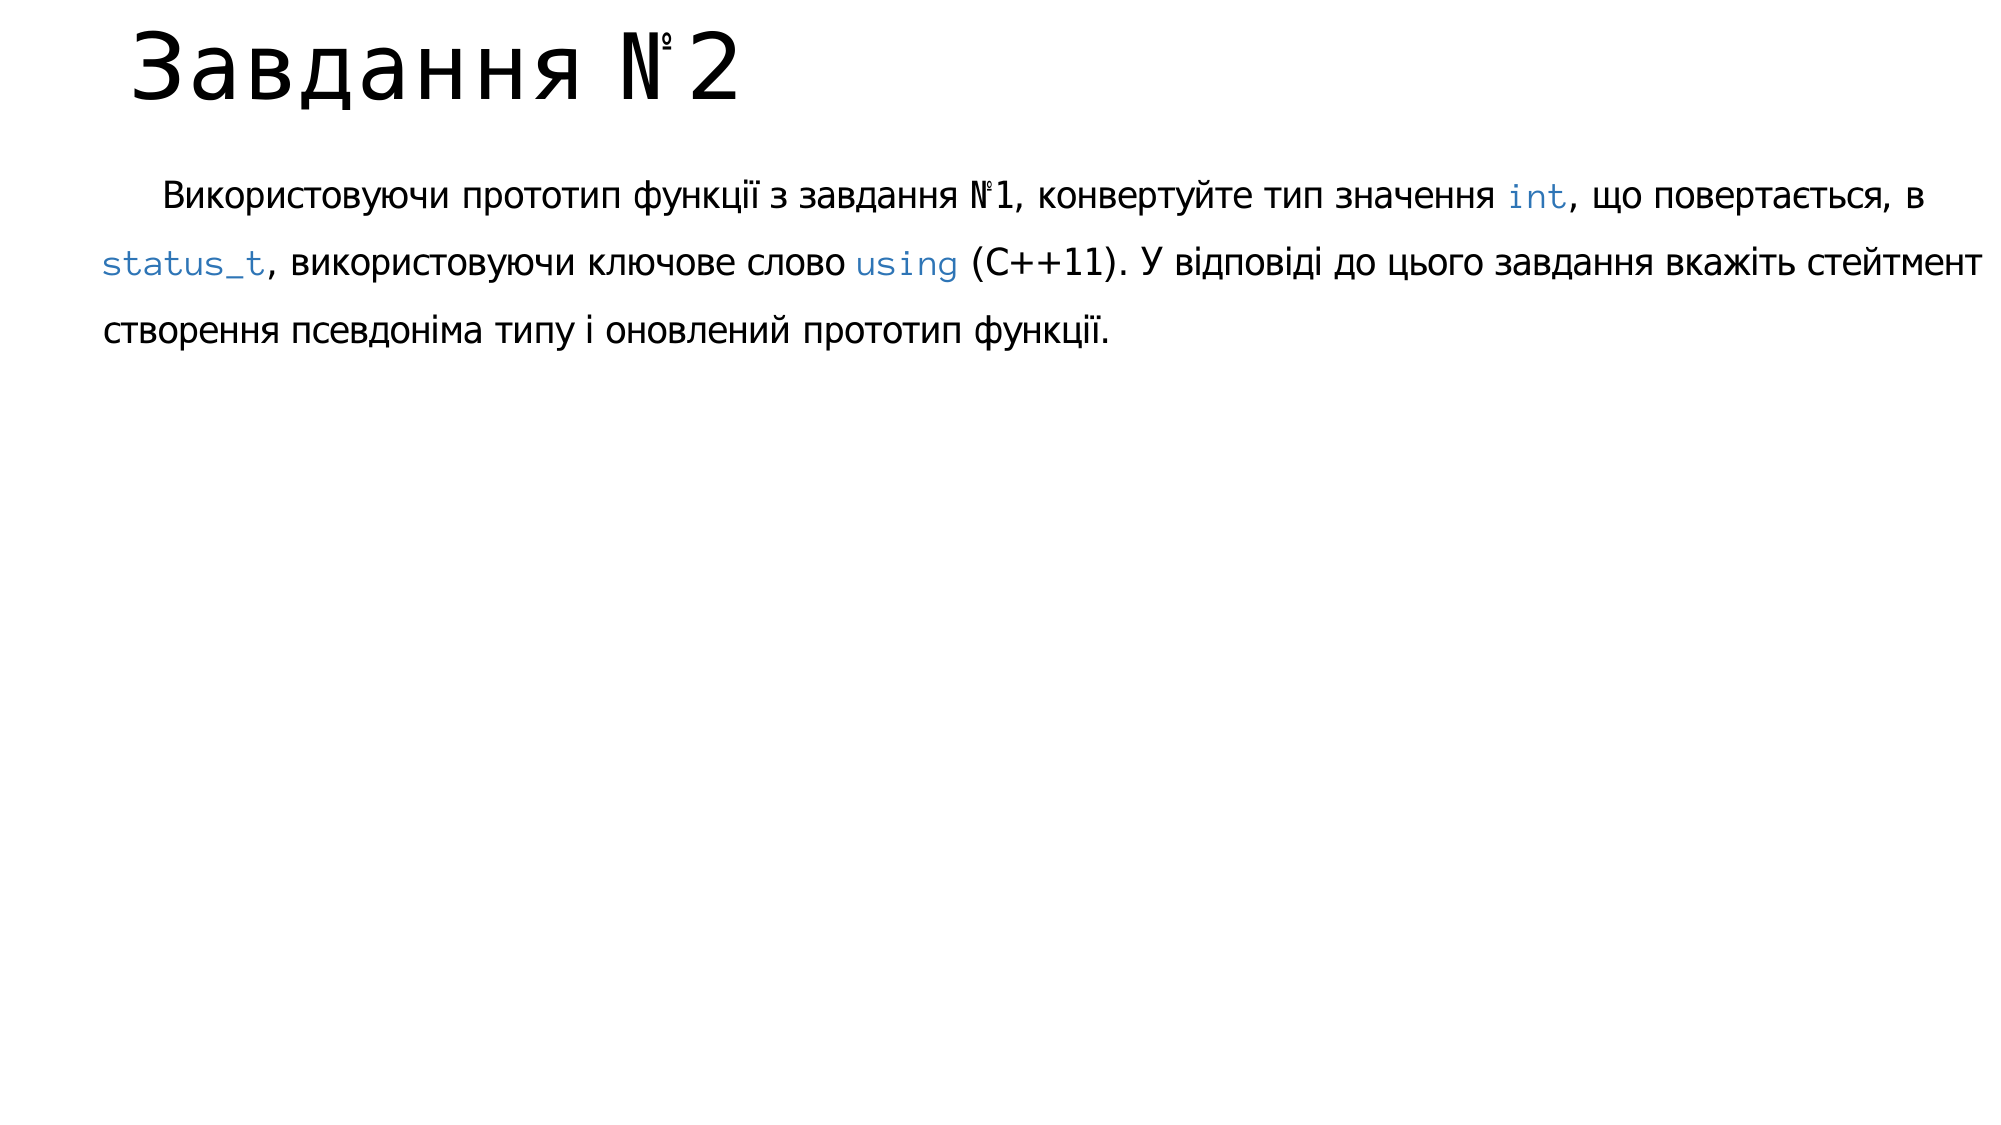

# Завдання №2
Використовуючи прототип функції з завдання №1, конвертуйте тип значення int, що повертається, в status_t, використовуючи ключове слово using (C++11). У відповіді до цього завдання вкажіть стейтмент створення псевдоніма типу і оновлений прототип функції.